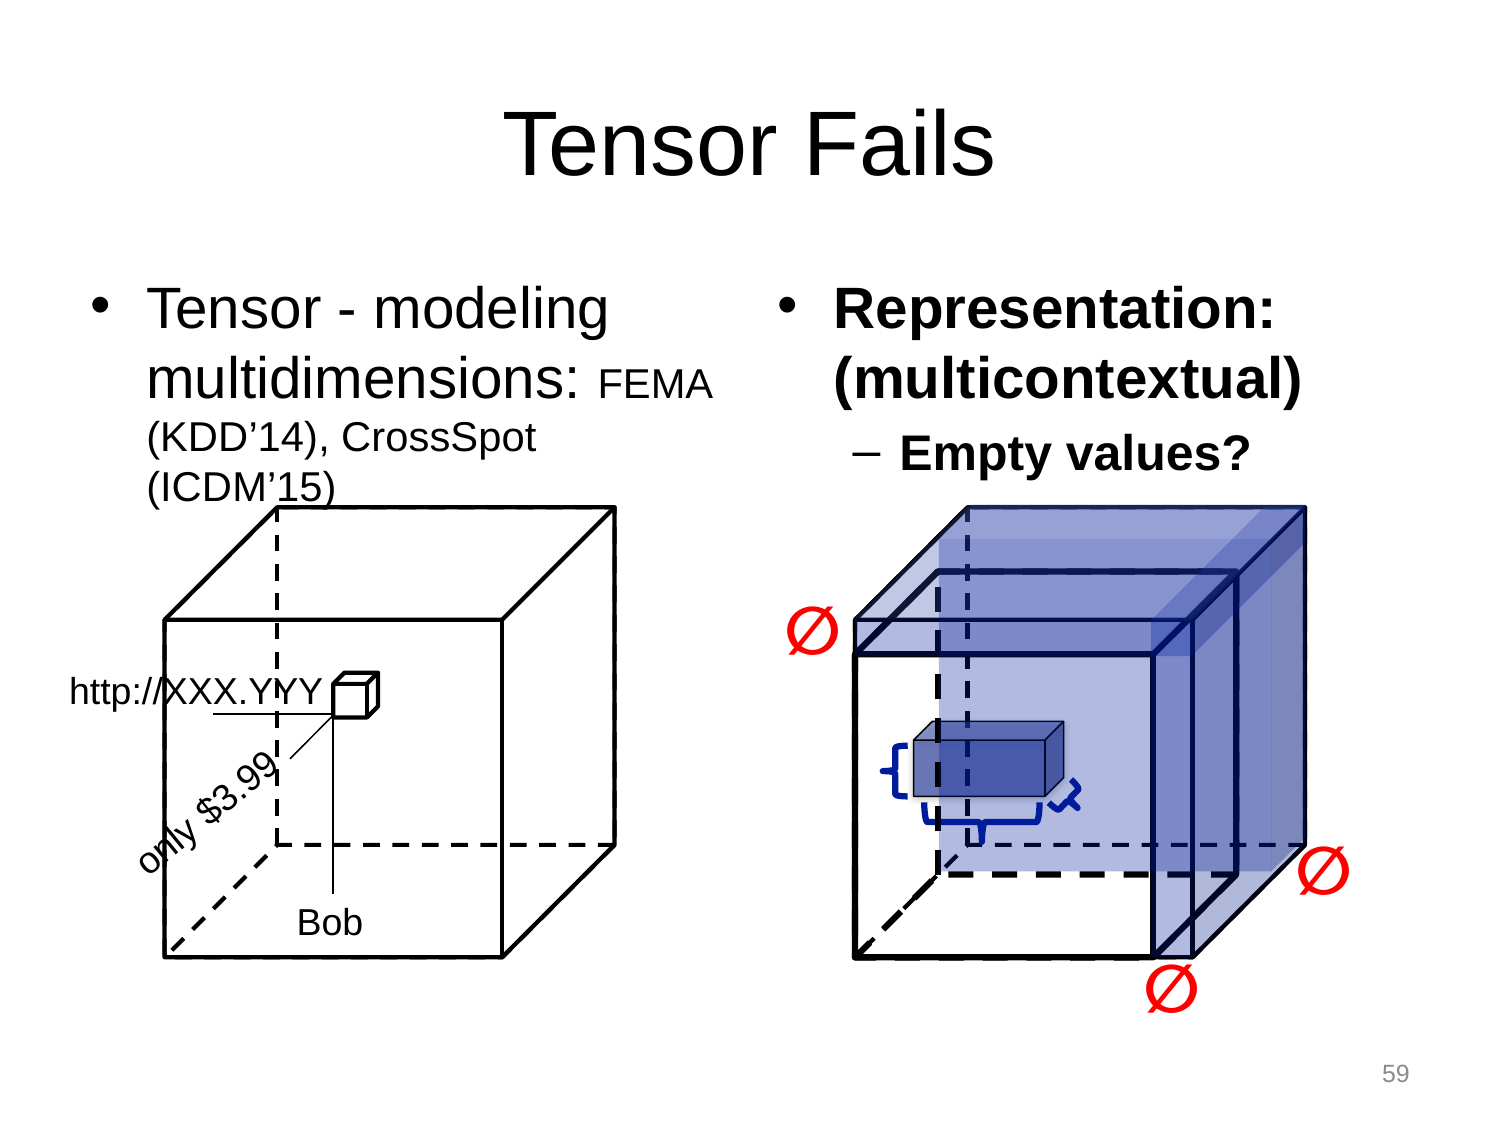

# Tensor Fails
Tensor - modeling multidimensions: FEMA (KDD’14), CrossSpot (ICDM’15)
Representation: (multicontextual)
Empty values?

∅
http://XXX.YYY

only $3.99

∅
Bob
∅
59